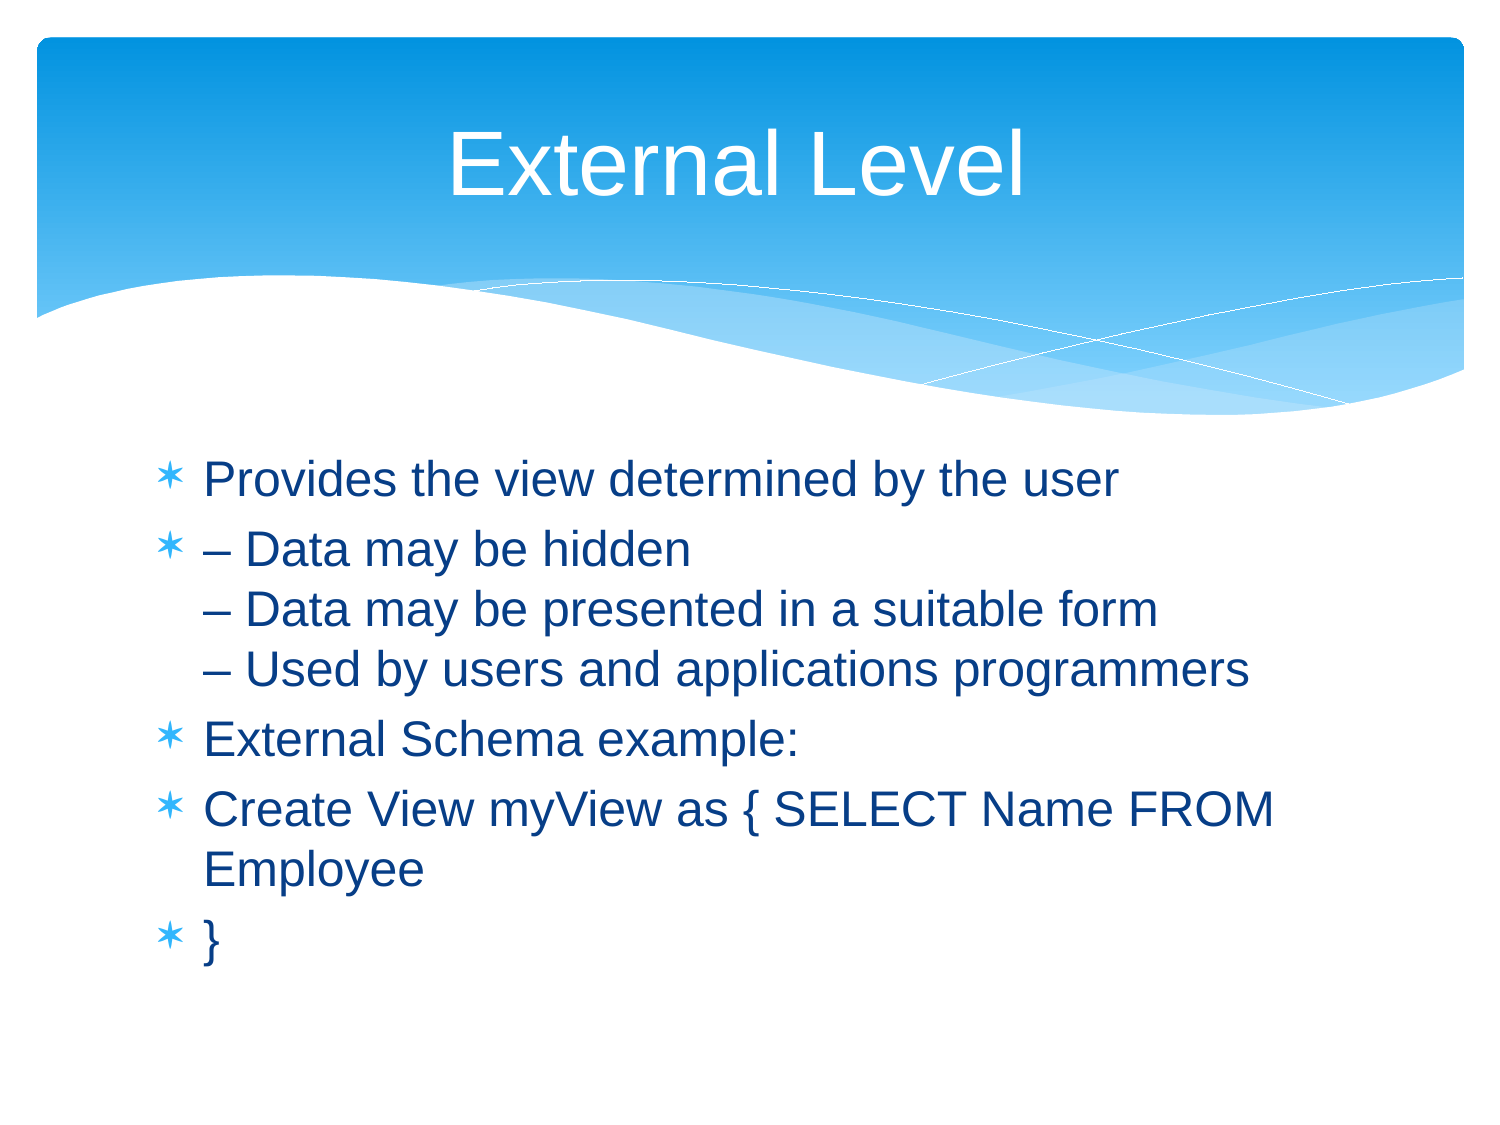

# External Level
Provides the view determined by the user
‒ Data may be hidden
‒ Data may be presented in a suitable form
‒ Used by users and applications programmers
External Schema example:
Create View myView as { SELECT Name FROM Employee
}